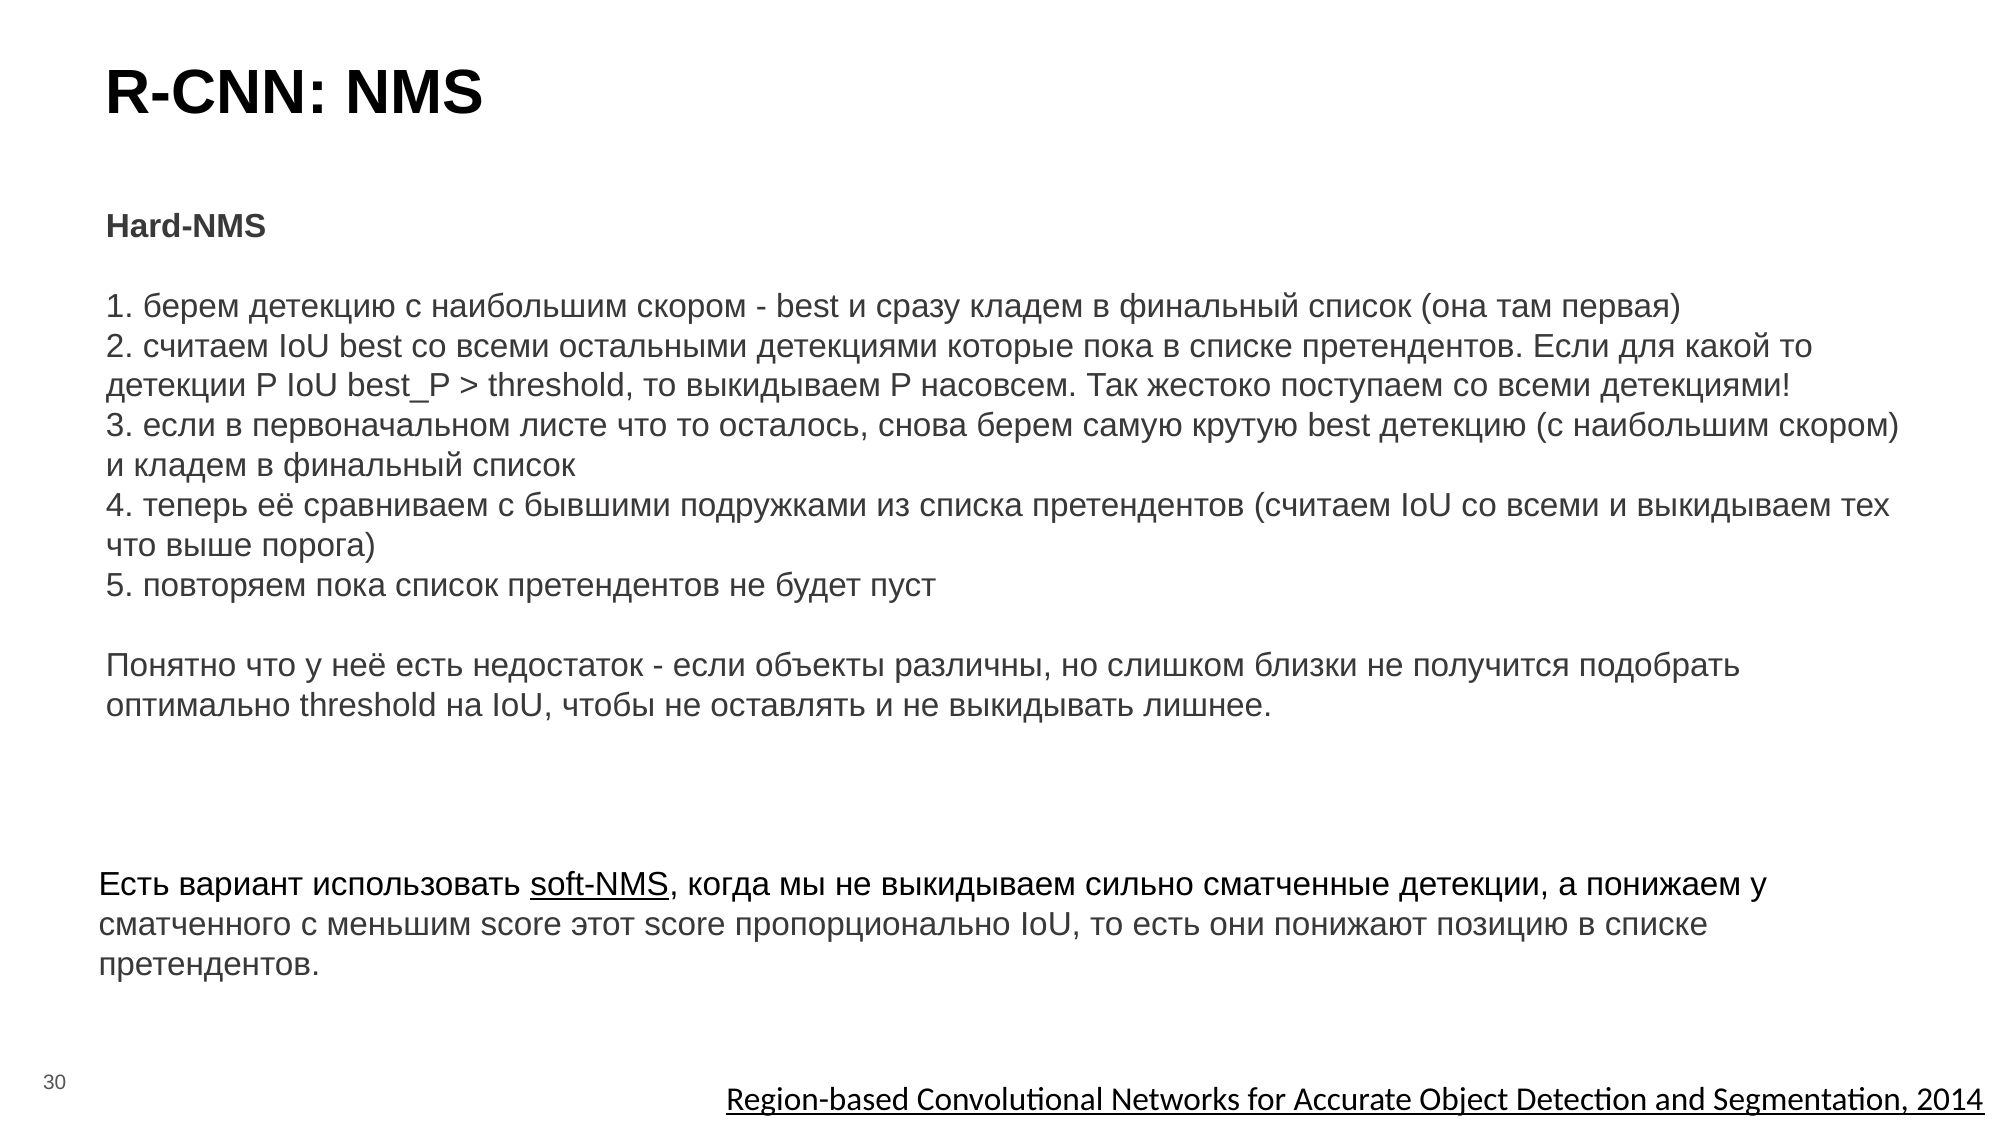

R-CNN: NMS
Hard-NMS

1. берем детекцию с наибольшим скором - best и сразу кладем в финальный список (она там первая)
2. считаем IoU best со всеми остальными детекциями которые пока в списке претендентов. Если для какой то детекции P IoU best_P > threshold, то выкидываем P насовсем. Так жестоко поступаем со всеми детекциями!
3. если в первоначальном листе что то осталось, снова берем самую крутую best детекцию (с наибольшим скором) и кладем в финальный список
4. теперь её сравниваем с бывшими подружками из списка претендентов (считаем IoU со всеми и выкидываем тех что выше порога)
5. повторяем пока список претендентов не будет пуст
Понятно что у неё есть недостаток - если объекты различны, но слишком близки не получится подобрать оптимально threshold на IoU, чтобы не оставлять и не выкидывать лишнее.
Есть вариант использовать soft-NMS, когда мы не выкидываем сильно сматченные детекции, а понижаем у сматченного с меньшим score этот score пропорционально IoU, то есть они понижают позицию в списке претендентов.
30
Region-based Convolutional Networks for Accurate Object Detection and Segmentation, 2014